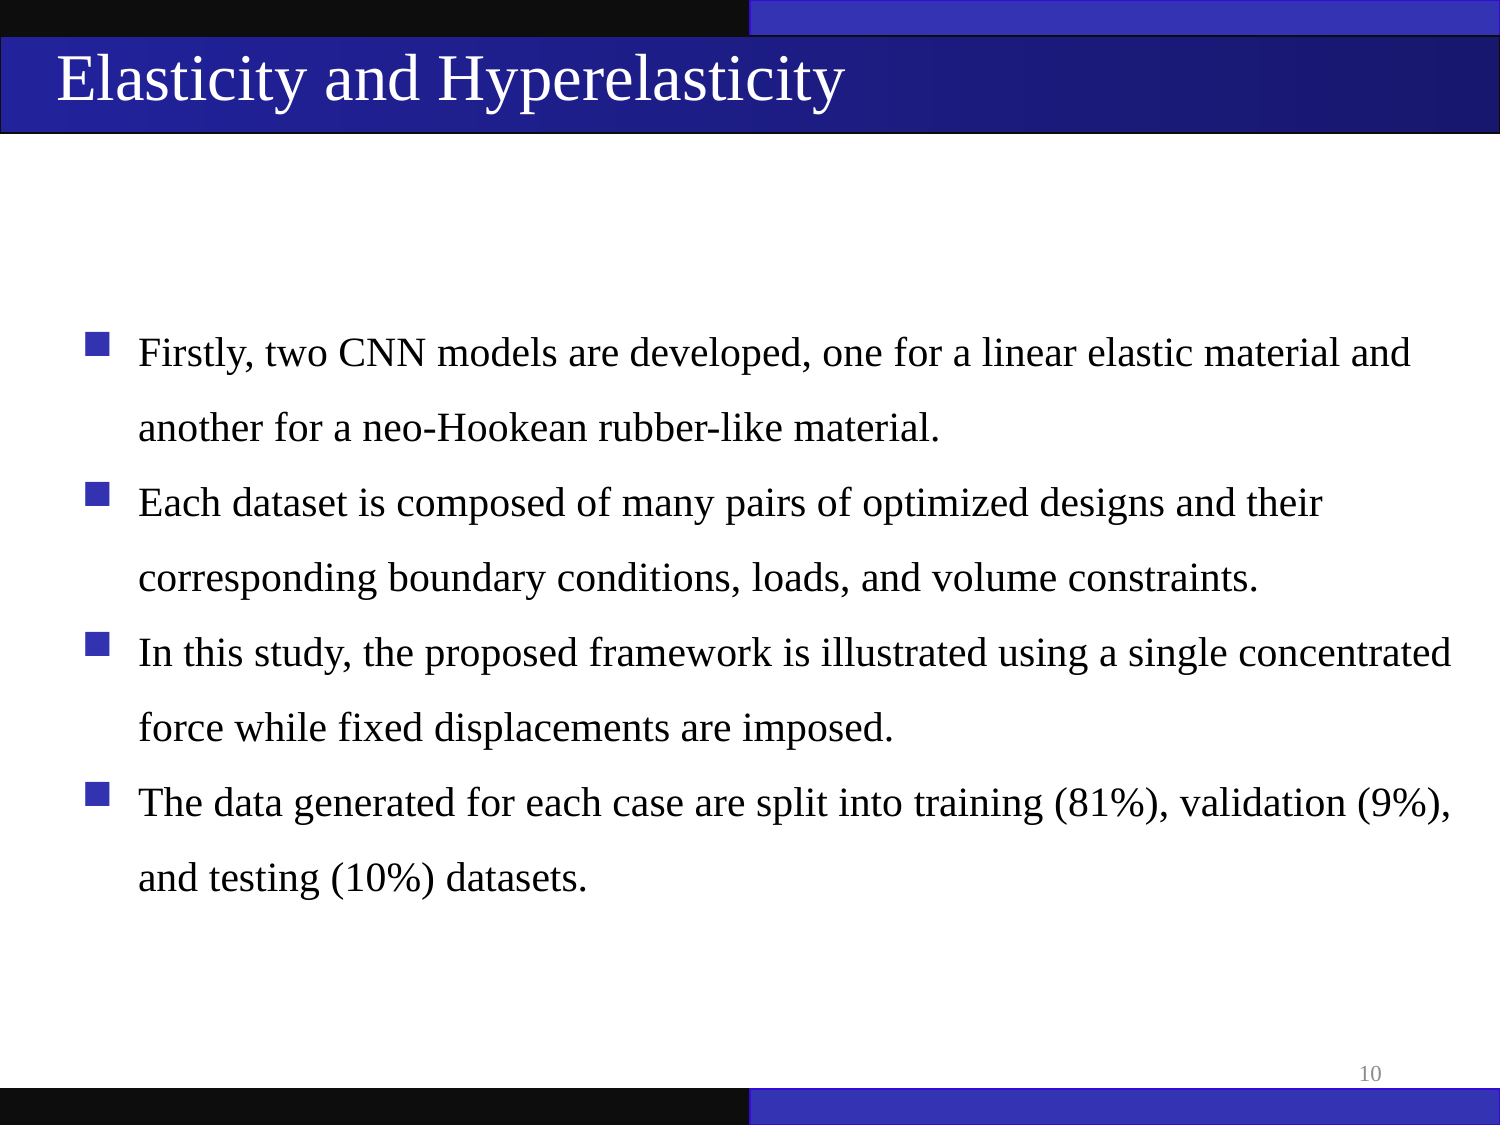

Elasticity and Hyperelasticity
Firstly, two CNN models are developed, one for a linear elastic material and another for a neo-Hookean rubber-like material.
Each dataset is composed of many pairs of optimized designs and their corresponding boundary conditions, loads, and volume constraints.
In this study, the proposed framework is illustrated using a single concentrated force while fixed displacements are imposed.
The data generated for each case are split into training (81%), validation (9%), and testing (10%) datasets.
10